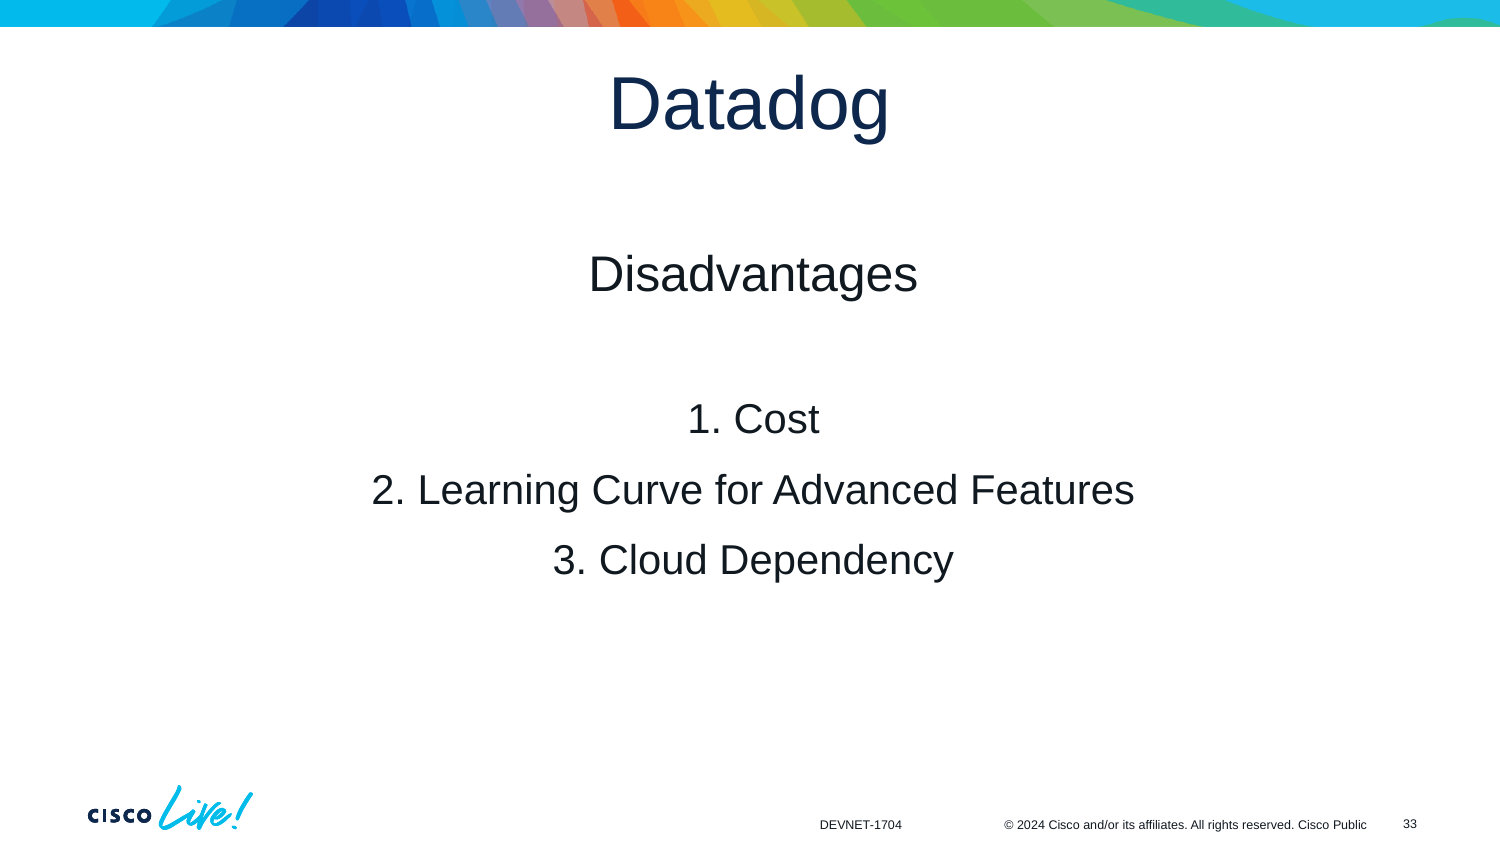

# Datadog

Disadvantages

1. Cost
2. Learning Curve for Advanced Features
3. Cloud Dependency

33
DEVNET-1704